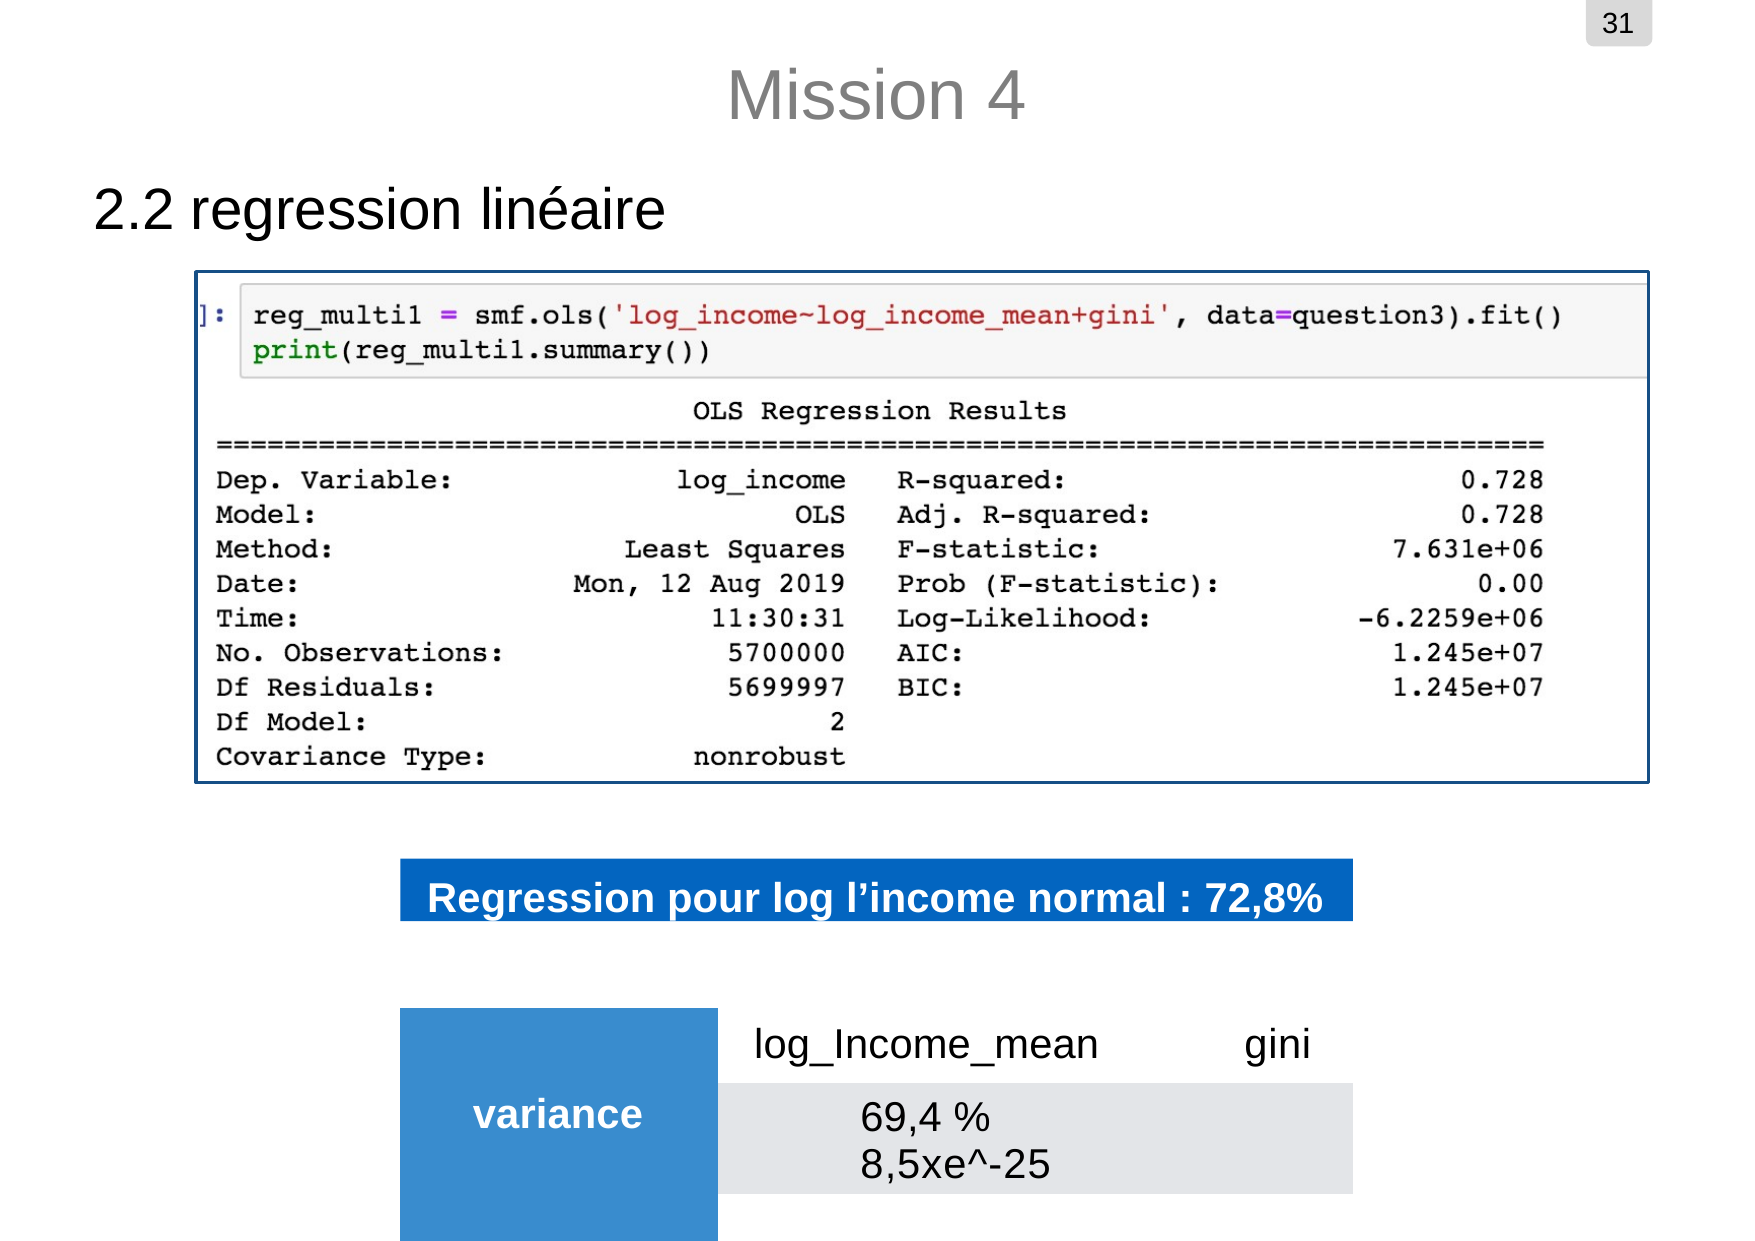

31
# Mission 4
2.2 regression linéaire

Regression pour log l’income normal : 72,8%
| variance | log\_Income\_mean gini |
| --- | --- |
|  | 69,4 % 8,5xe^-25 |
|  |  |